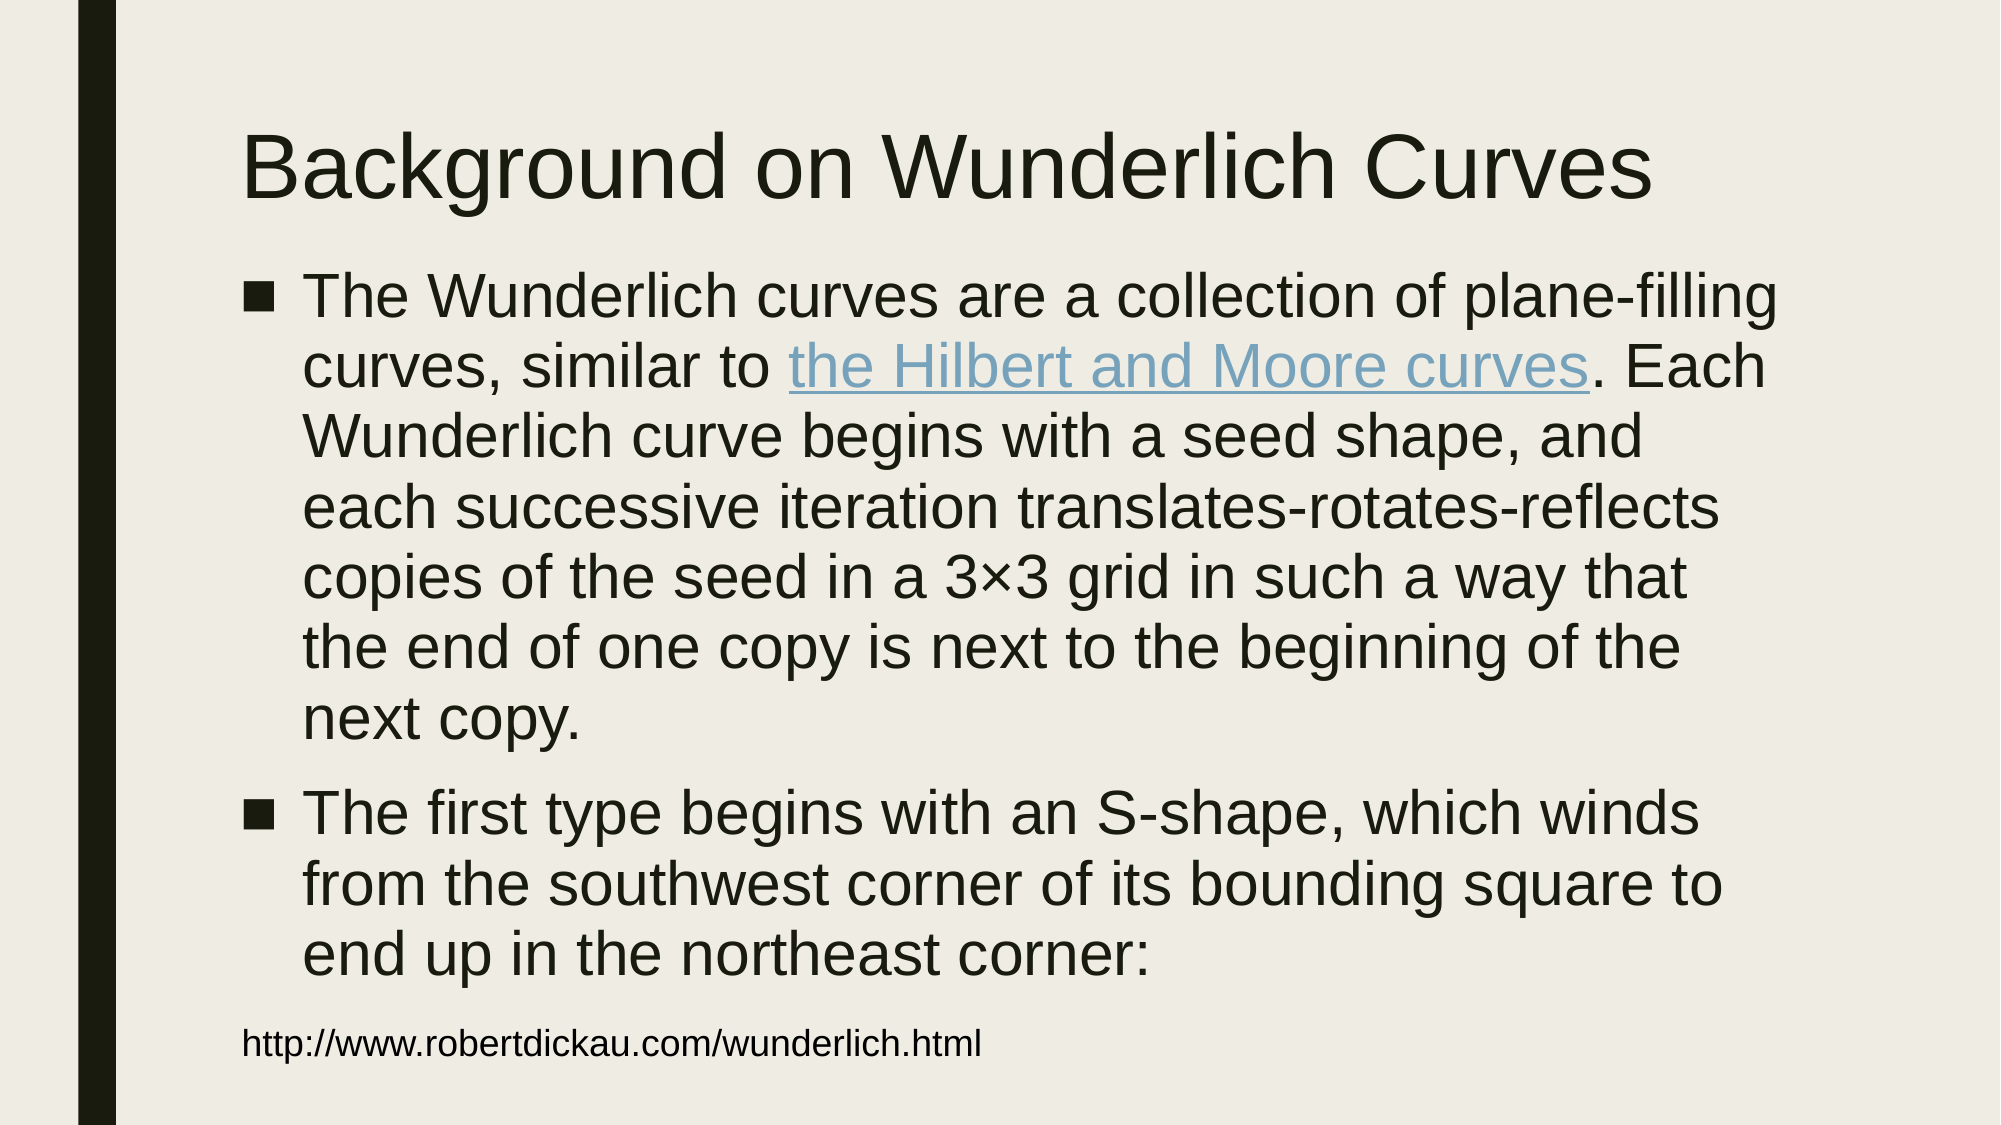

# Background on Wunderlich Curves
The Wunderlich curves are a collection of plane-filling curves, similar to the Hilbert and Moore curves. Each Wunderlich curve begins with a seed shape, and each successive iteration translates-rotates-reflects copies of the seed in a 3×3 grid in such a way that the end of one copy is next to the beginning of the next copy.
The first type begins with an S-shape, which winds from the southwest corner of its bounding square to end up in the northeast corner:
http://www.robertdickau.com/wunderlich.html